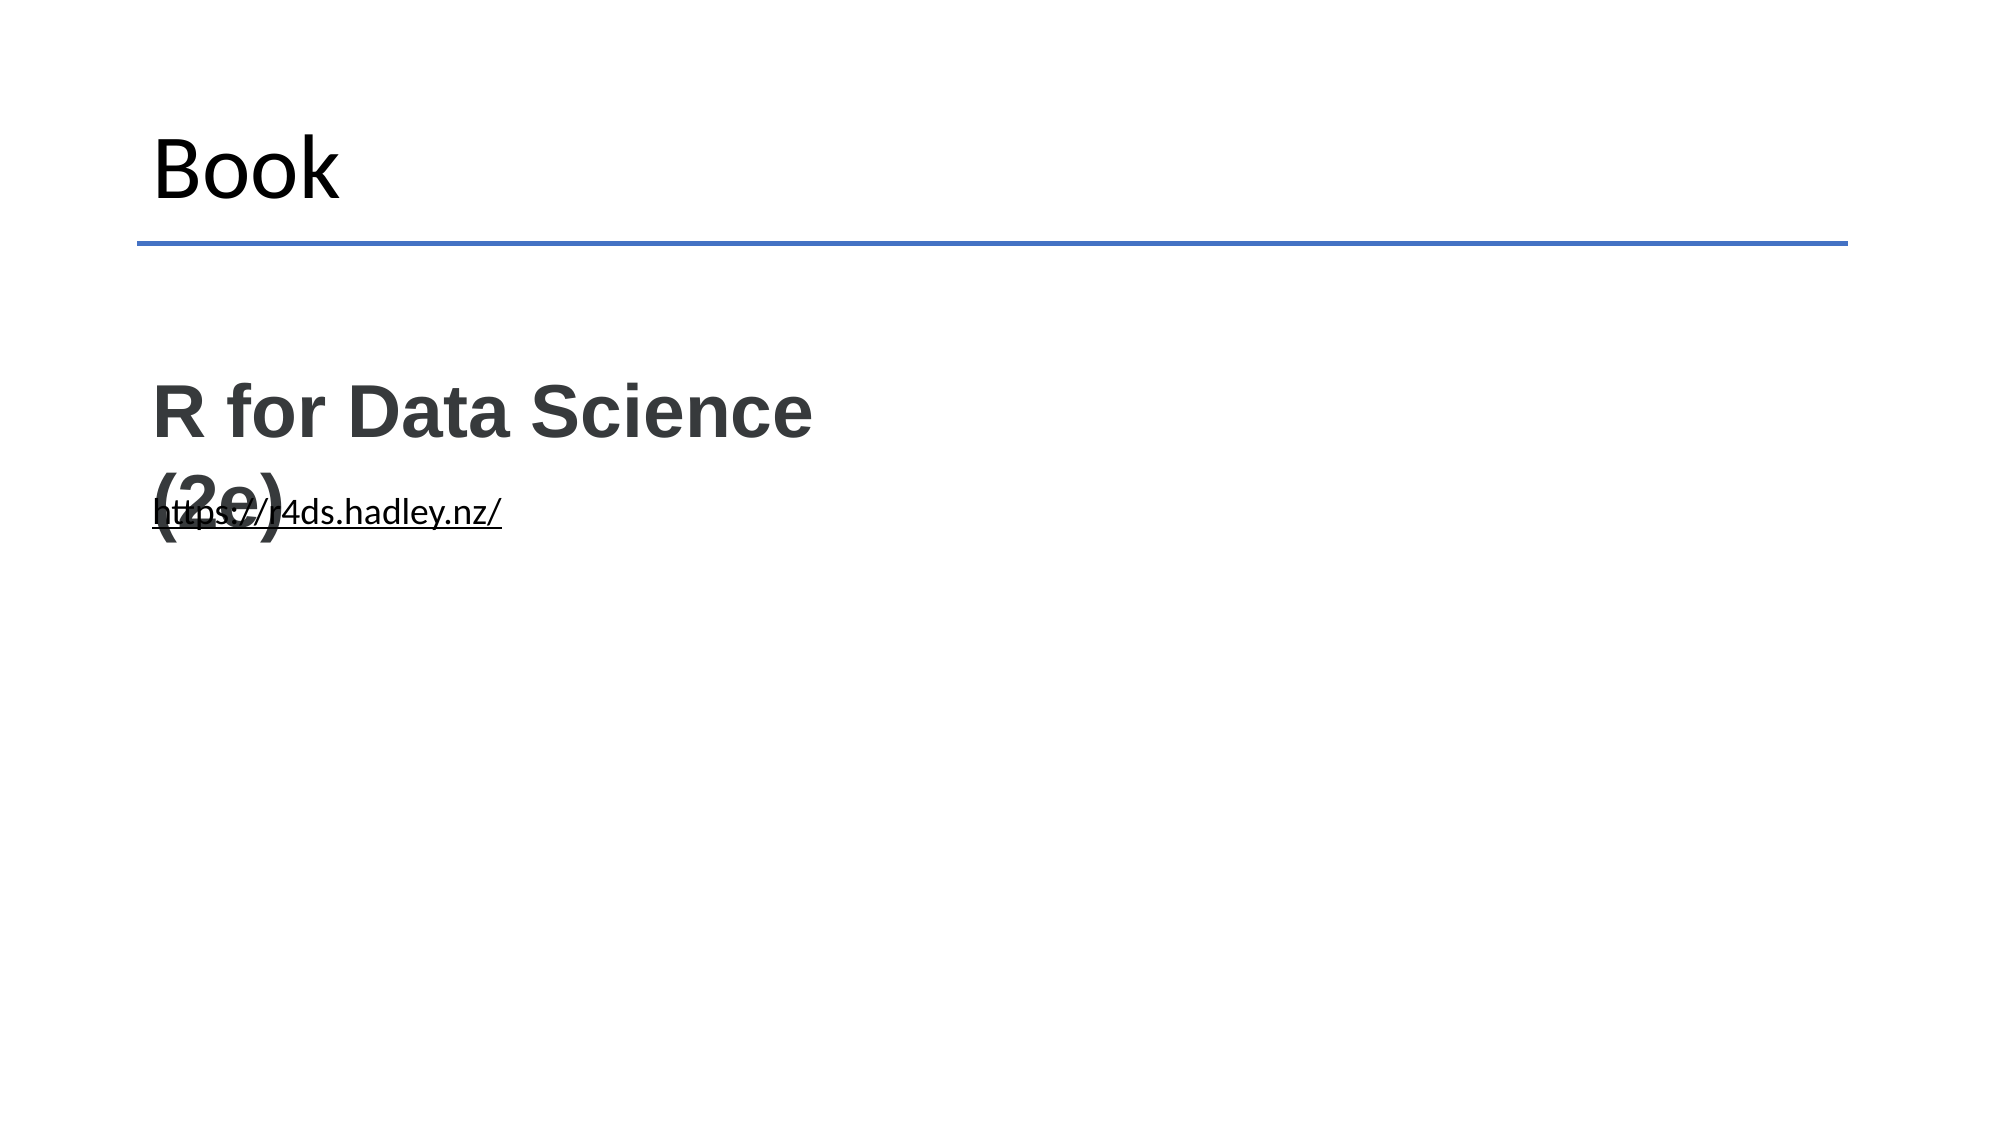

# Book
R for Data Science (2e)
https://r4ds.hadley.nz/